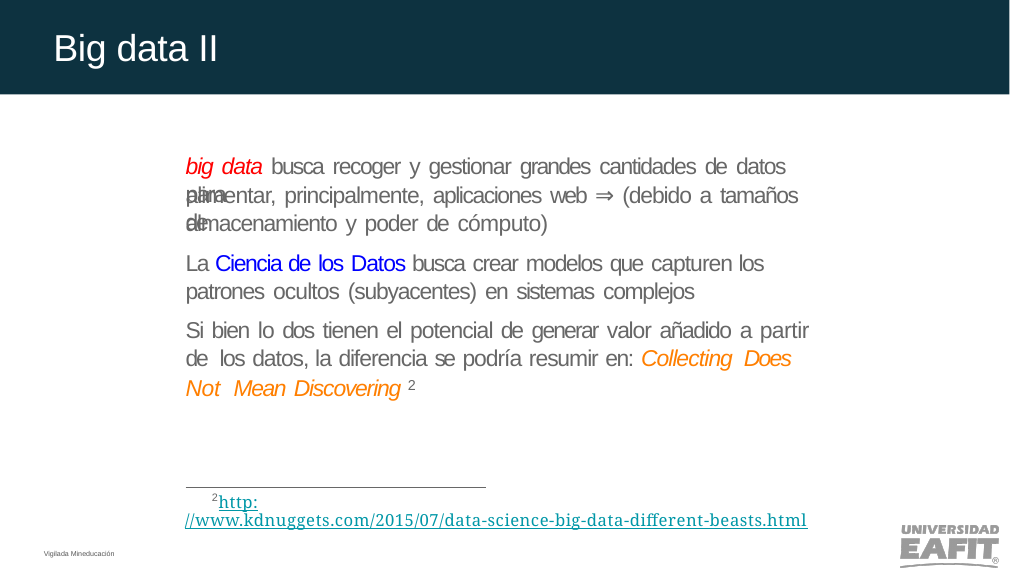

Big data II
big data busca recoger y gestionar grandes cantidades de datos para
alimentar, principalmente, aplicaciones web ⇒ (debido a tamaños de
almacenamiento y poder de cómputo)
La Ciencia de los Datos busca crear modelos que capturen los  patrones ocultos (subyacentes) en sistemas complejos
Si bien lo dos tienen el potencial de generar valor añadido a partir de  los datos, la diferencia se podría resumir en: Collecting Does Not  Mean Discovering 2

2http:
//www.kdnuggets.com/2015/07/data-science-big-data-different-beasts.html
A. M. Alvarez | La ciencia de datos y el aprendizaje de máquina